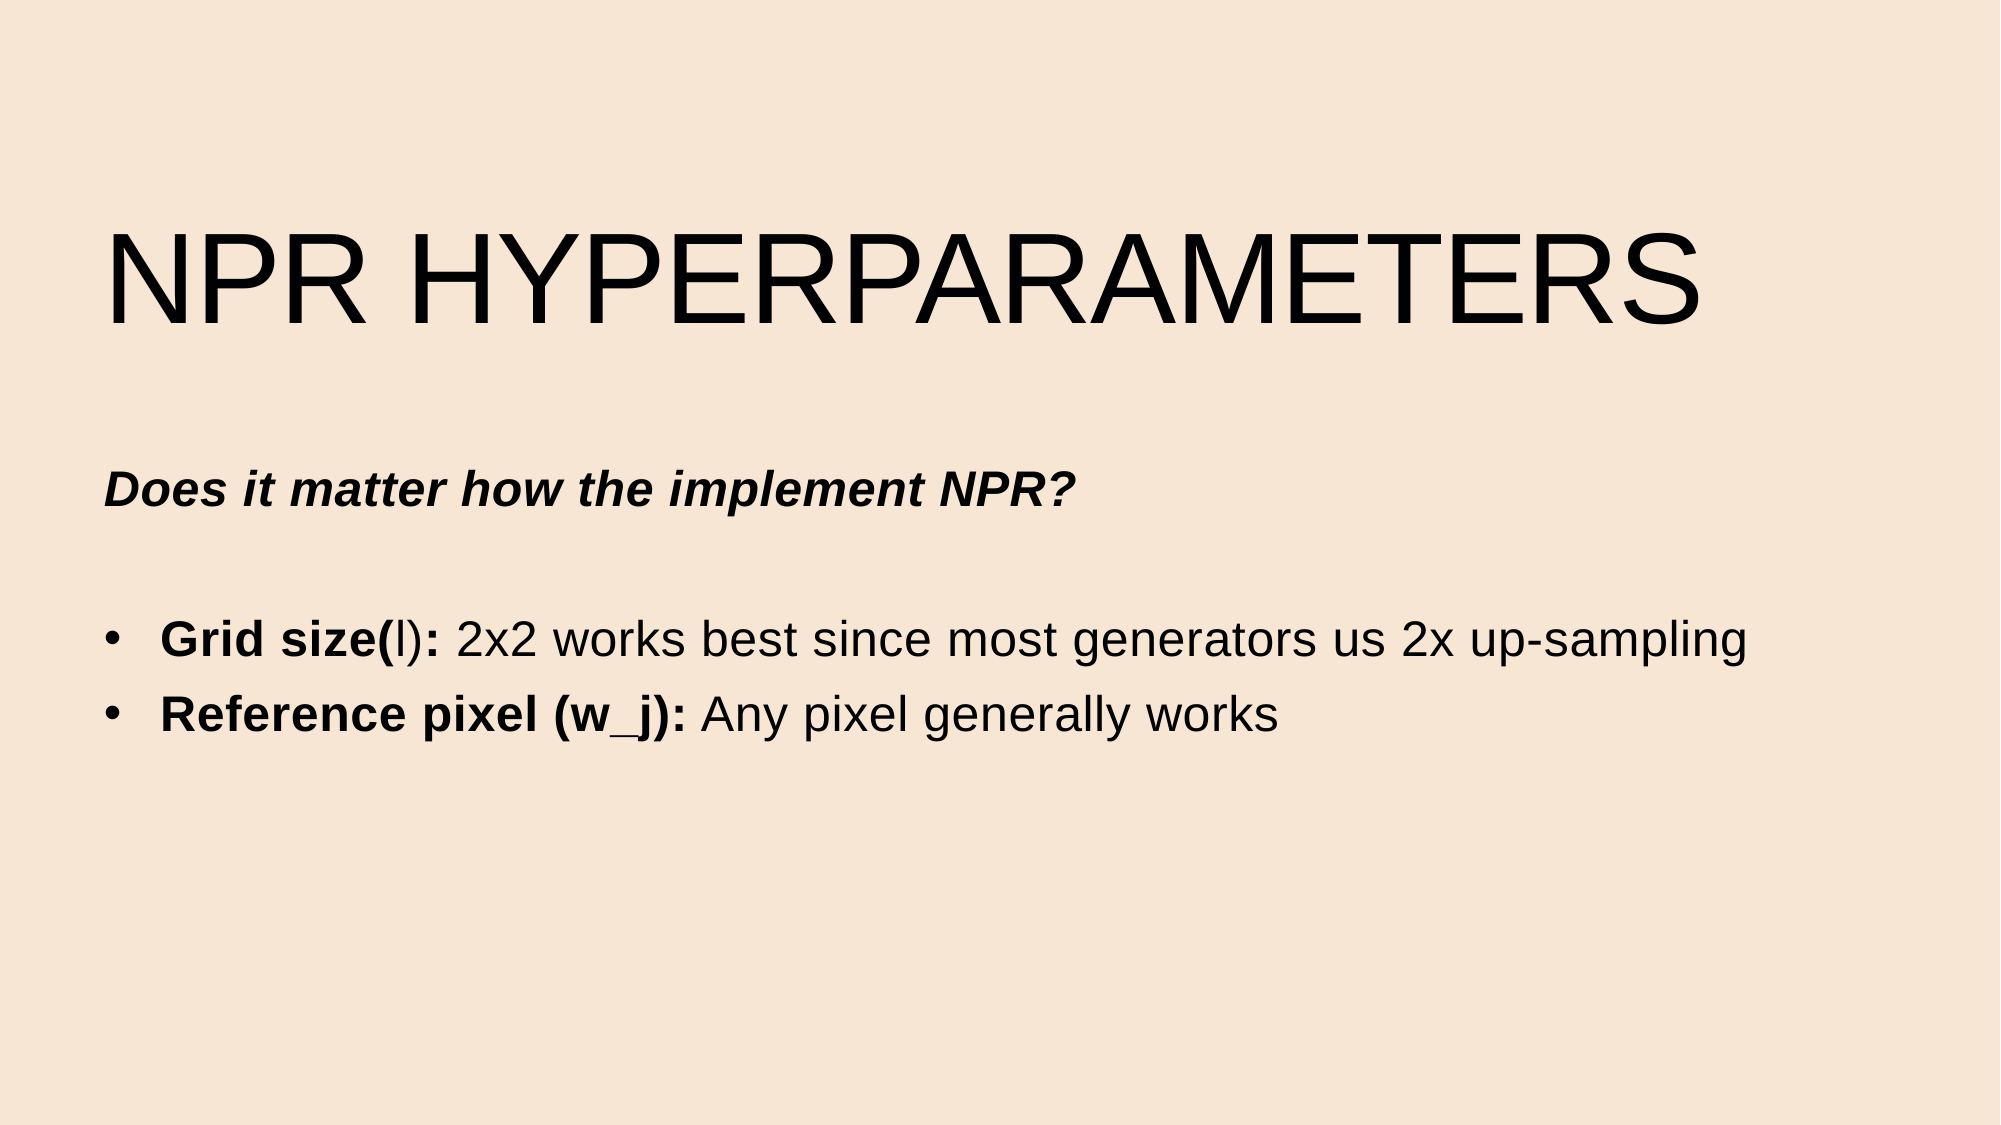

# NPR Hyperparameters
Does it matter how the implement NPR?

Grid size(l): 2x2 works best since most generators us 2x up-sampling
Reference pixel (w_j): Any pixel generally works